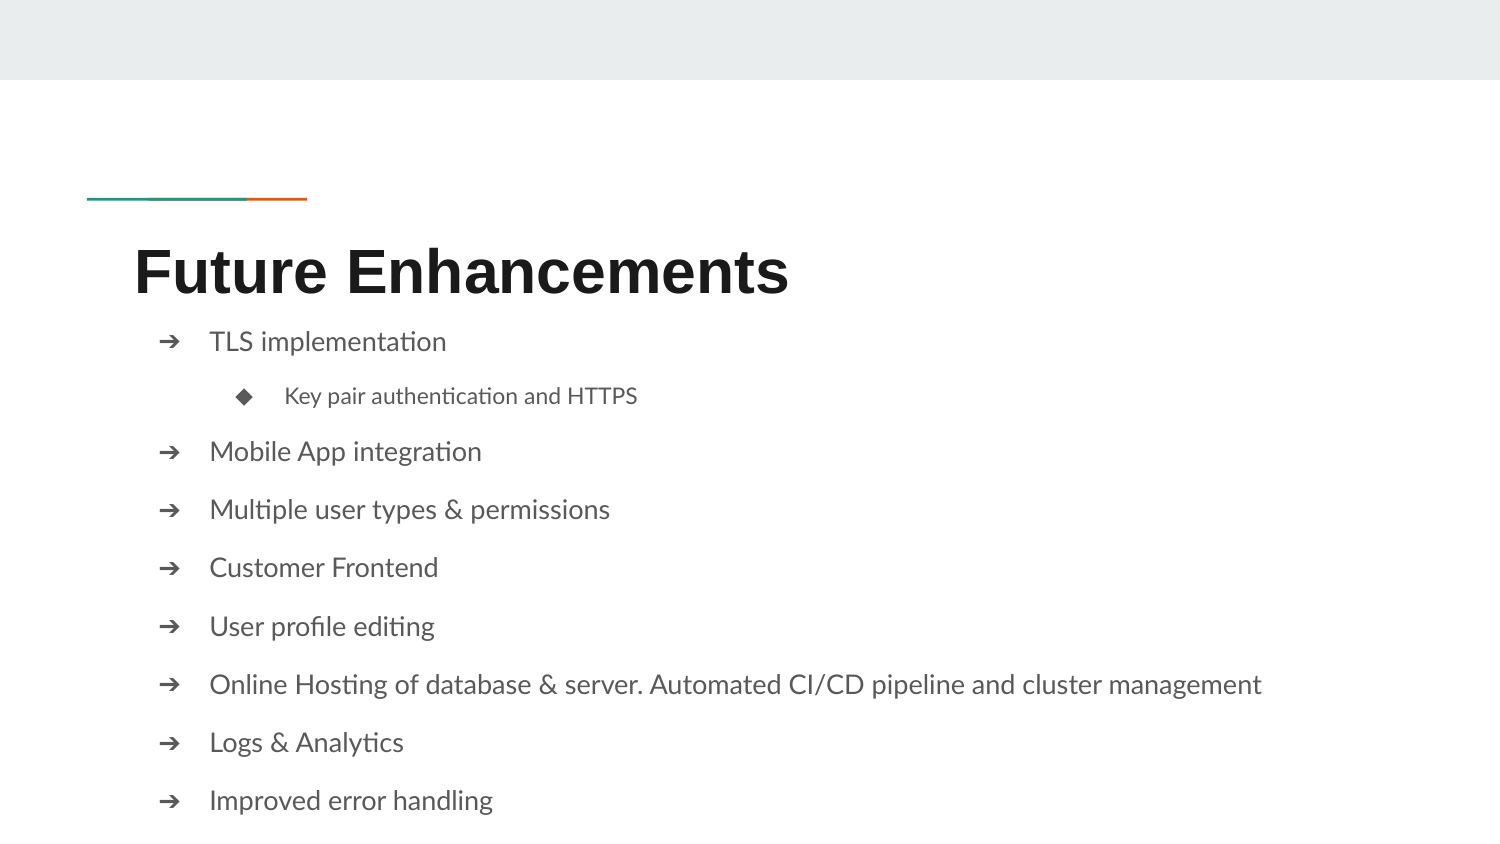

# Future Enhancements
TLS implementation
Key pair authentication and HTTPS
Mobile App integration
Multiple user types & permissions
Customer Frontend
User profile editing
Online Hosting of database & server. Automated CI/CD pipeline and cluster management
Logs & Analytics
Improved error handling